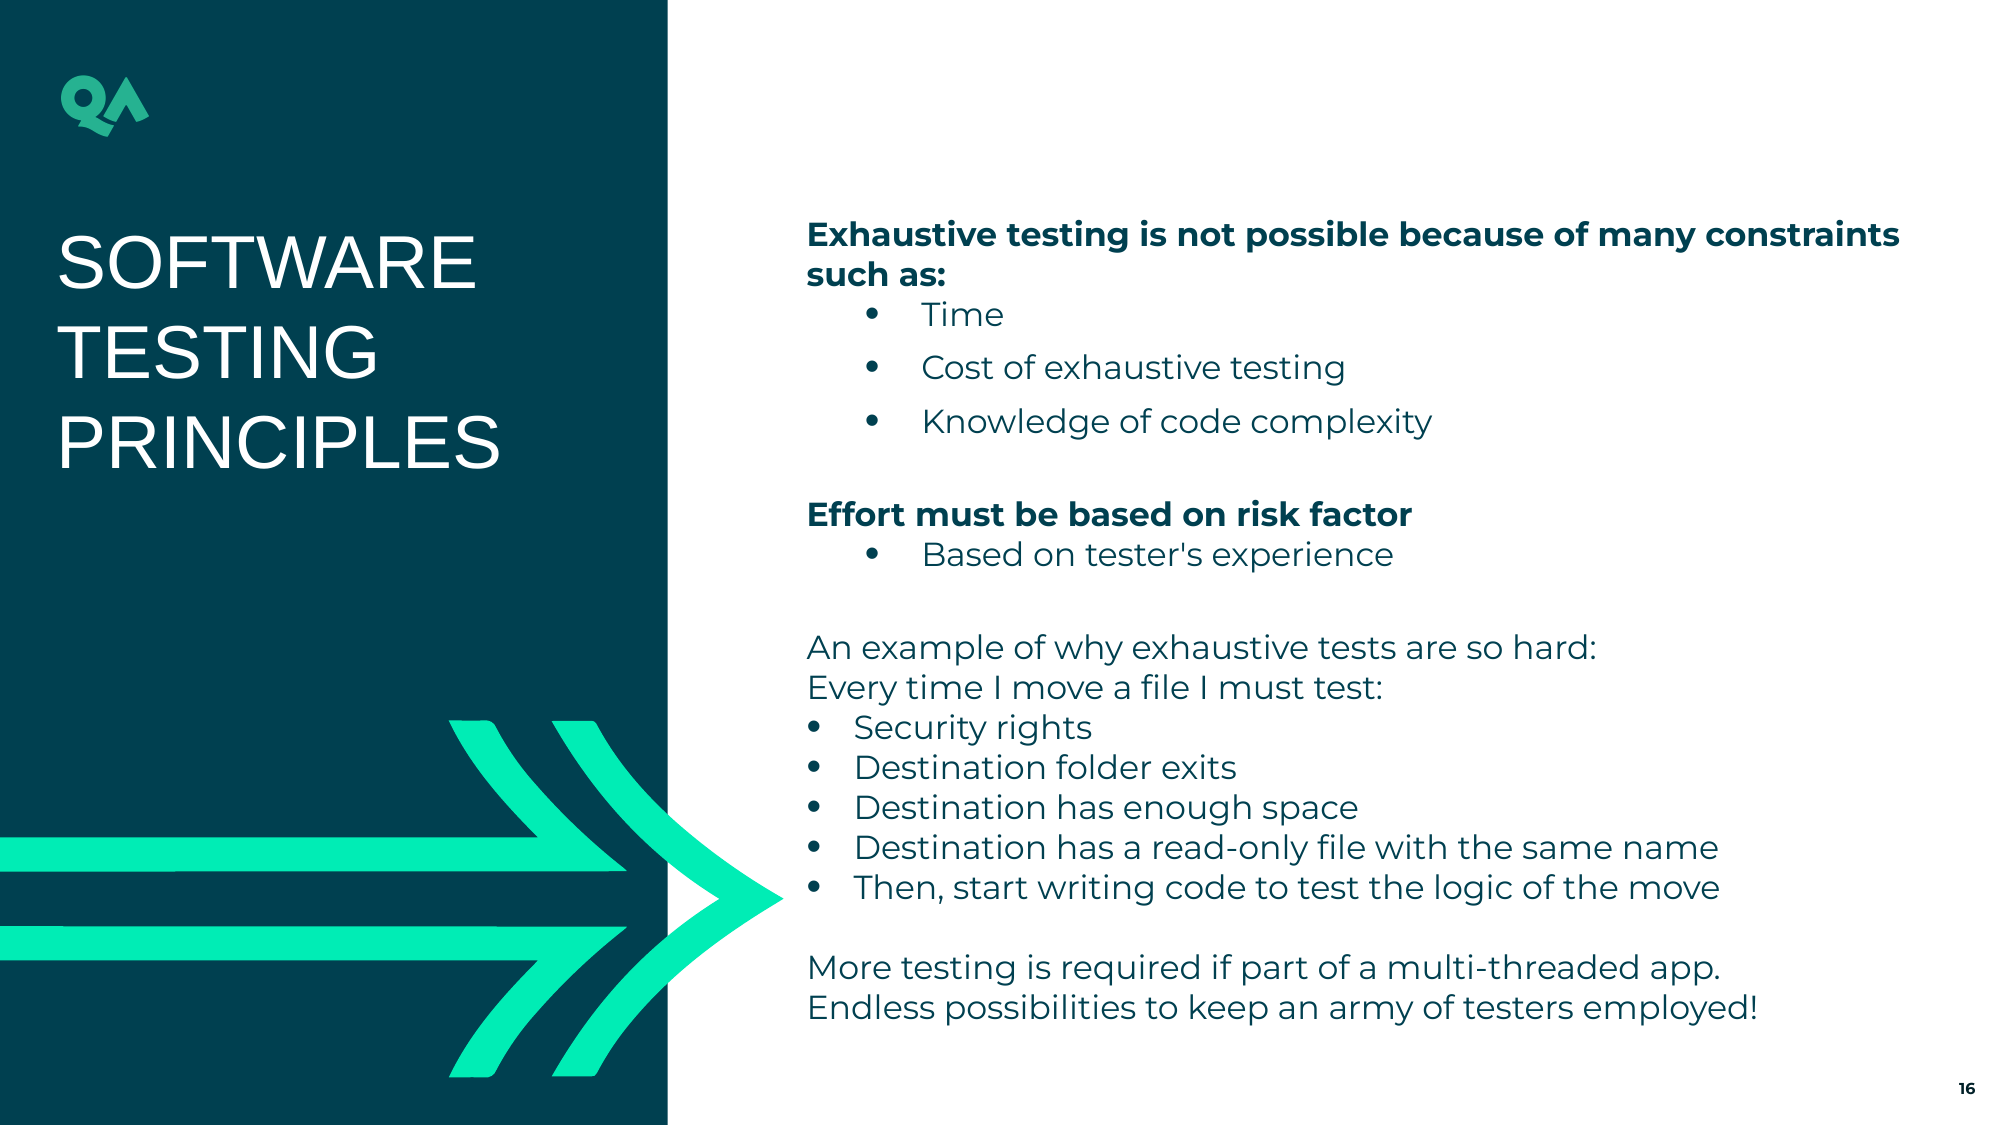

SOFTWARE TESTING PRINCIPLES
Exhaustive testing is not possible because of many constraints such as:
Time
Cost of exhaustive testing
Knowledge of code complexity

Effort must be based on risk factor
Based on tester's experience

An example of why exhaustive tests are so hard:
Every time I move a file I must test:
Security rights
Destination folder exits
Destination has enough space
Destination has a read-only file with the same name
Then, start writing code to test the logic of the move

More testing is required if part of a multi-threaded app.
Endless possibilities to keep an army of testers employed!
16